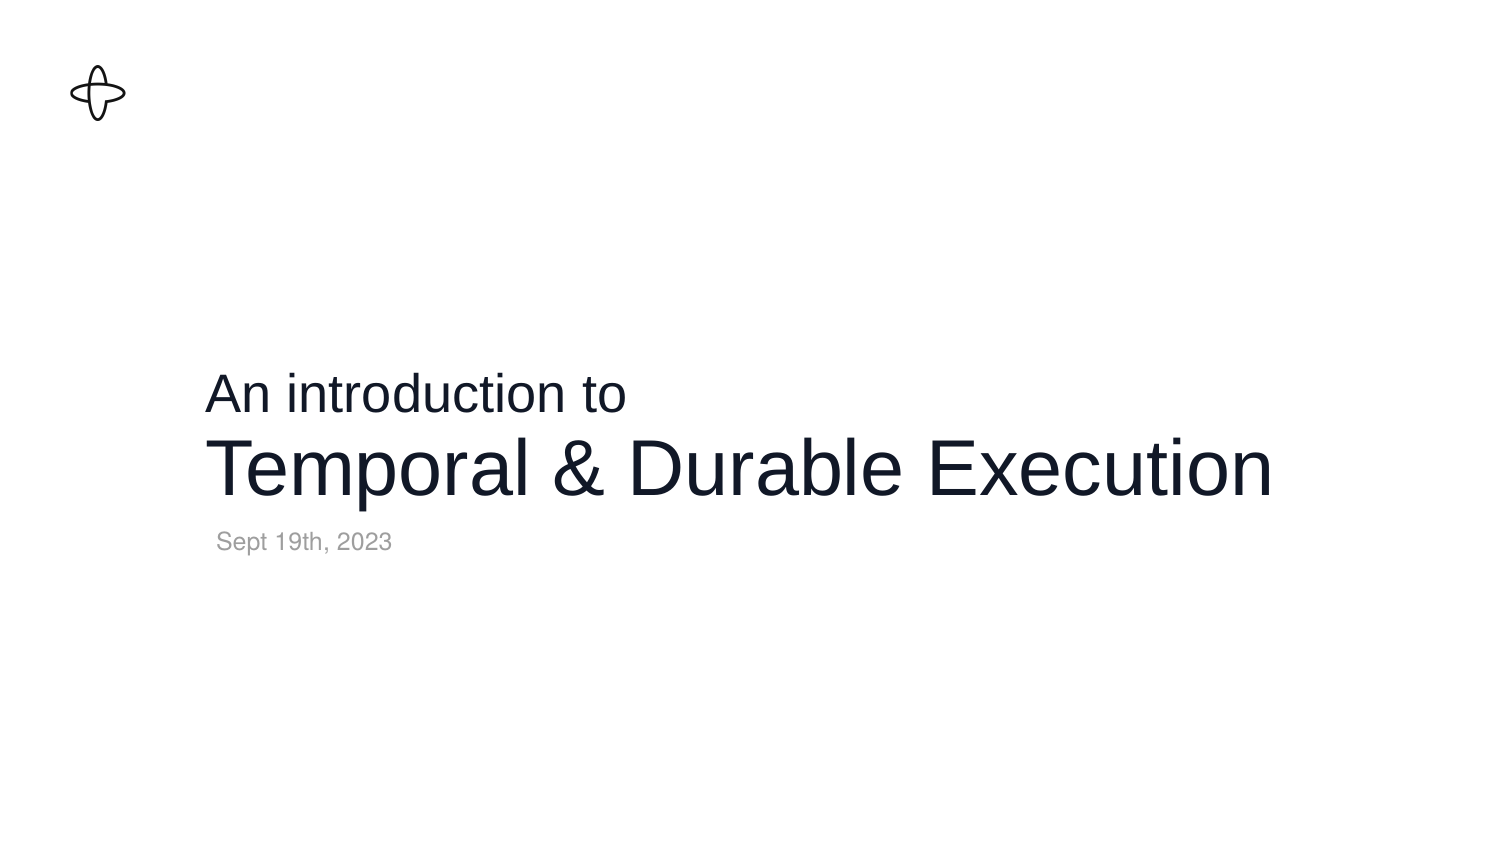

# An introduction to Temporal & Durable Execution
Sept 19th, 2023